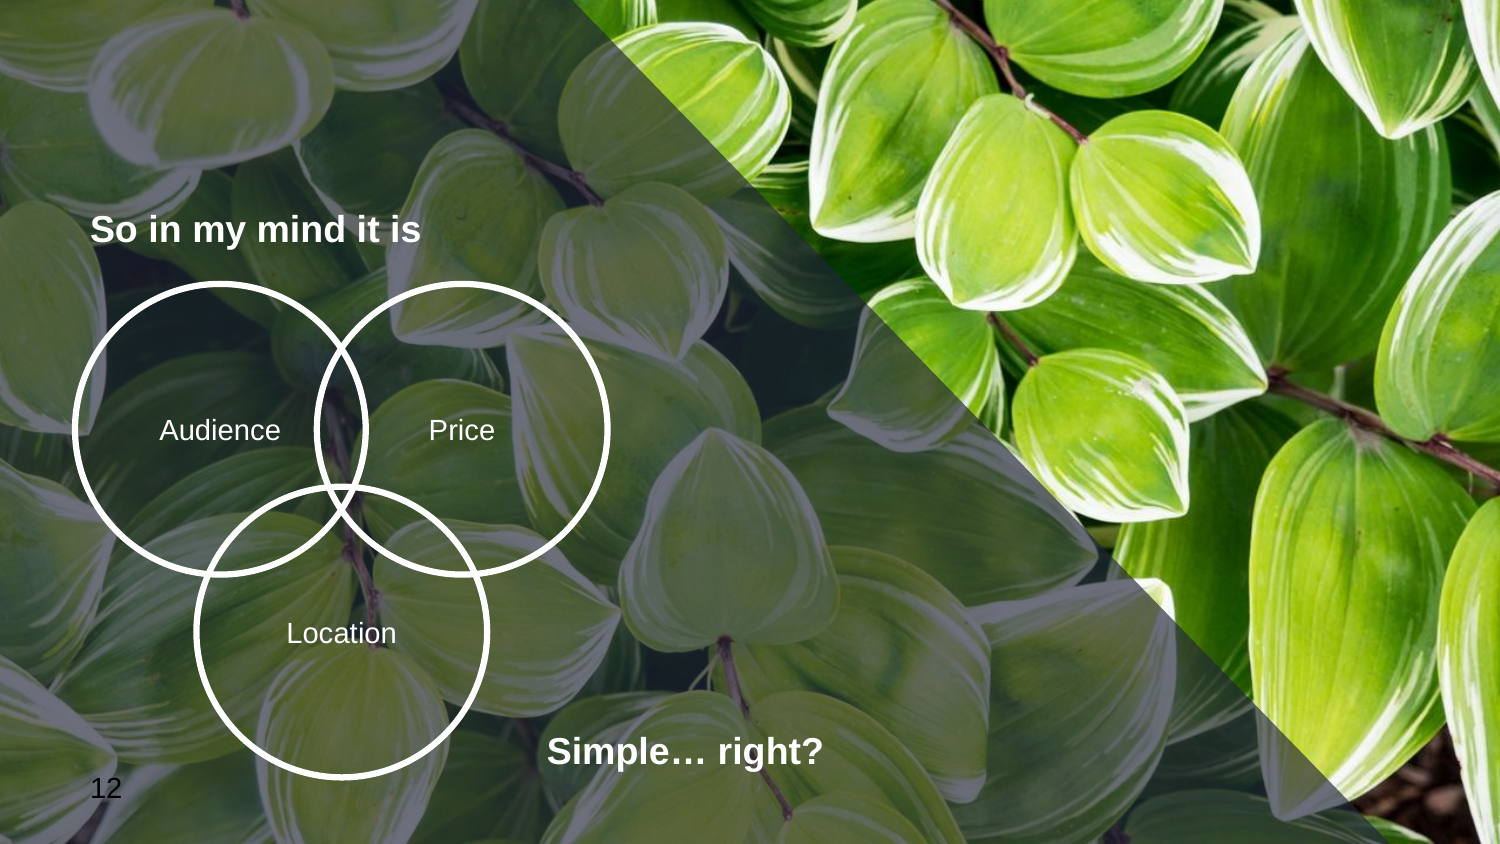

# So in my mind it is
Audience
Price
Location
Simple… right?
12